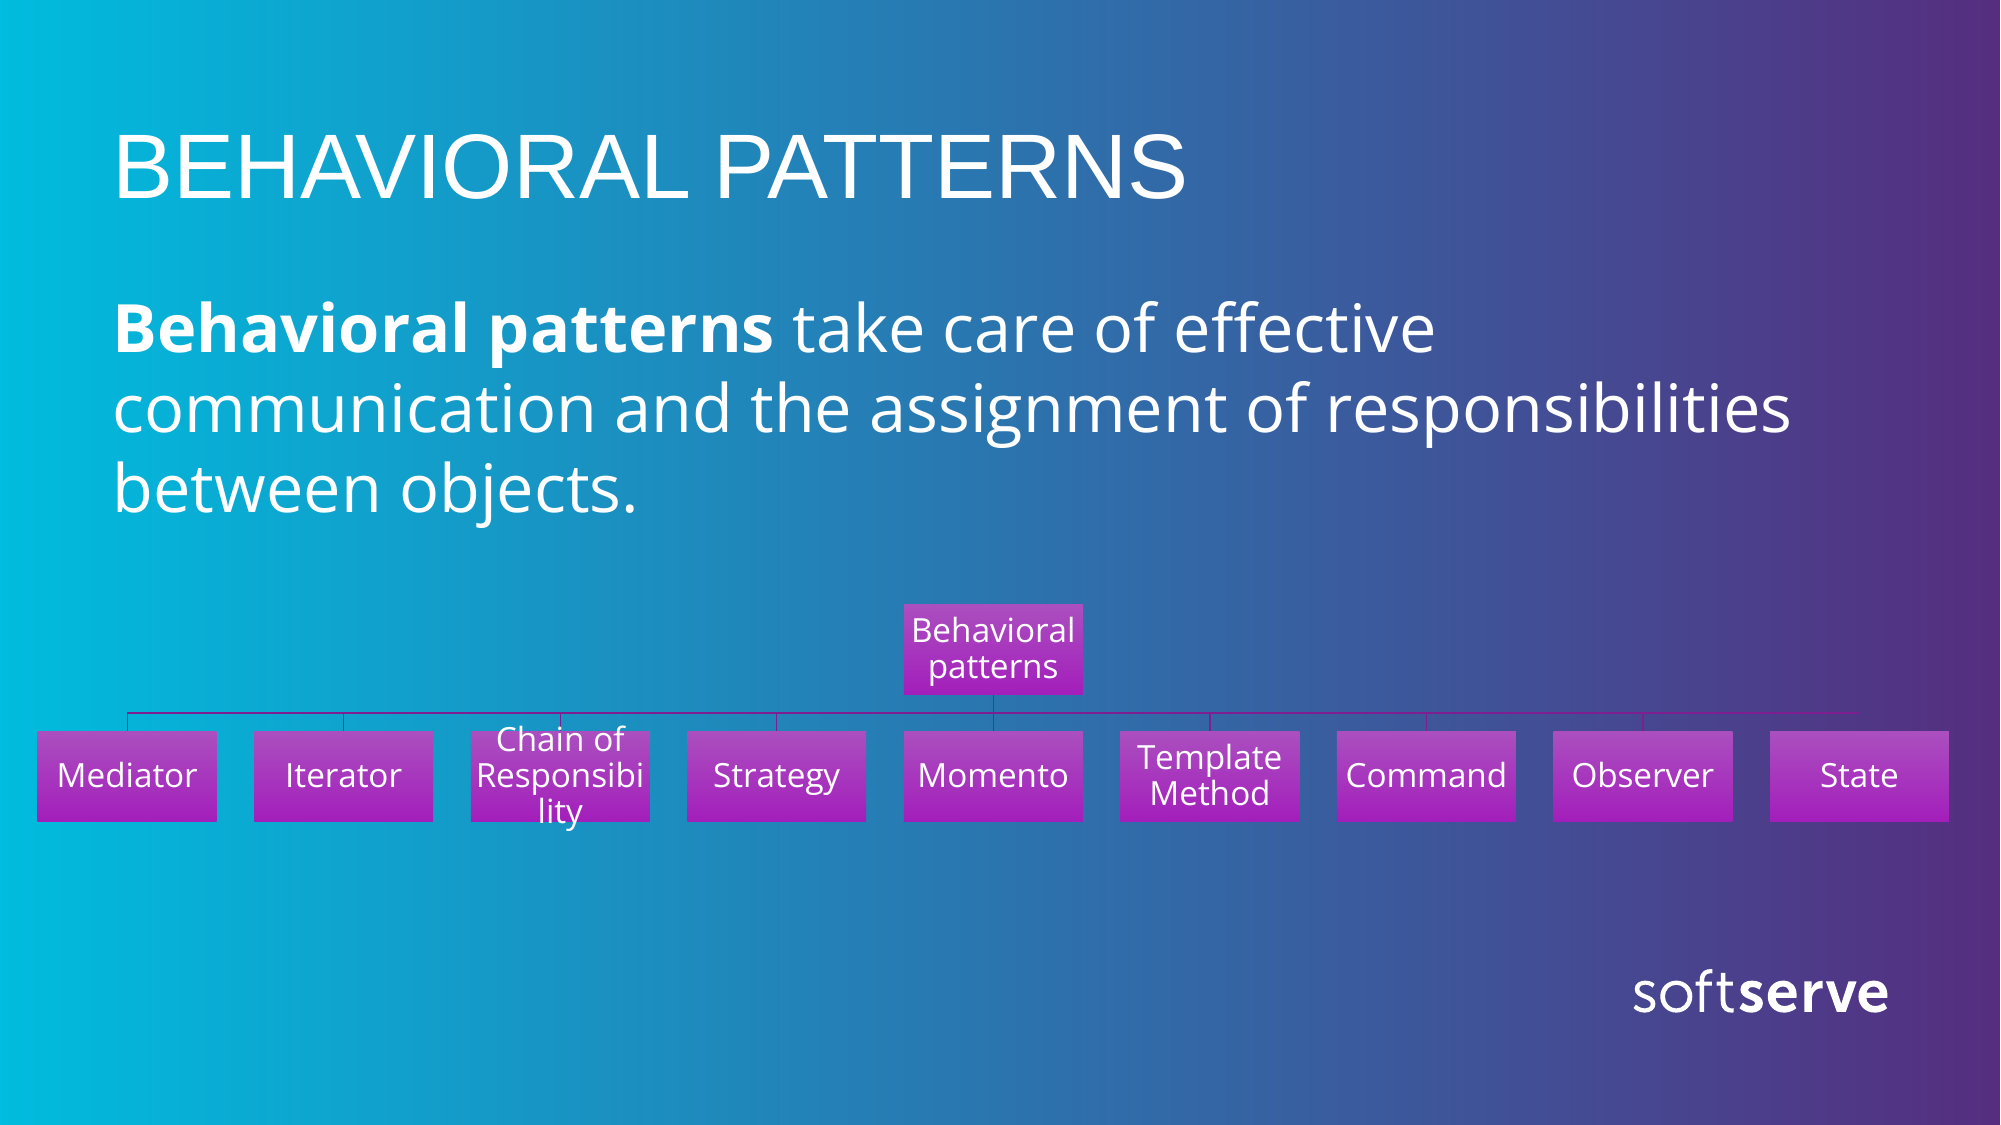

# BEHAVIORAL PATTERNS
Behavioral patterns take care of effective communication and the assignment of responsibilities between objects.
Behavioral patterns
Mediator
Iterator
Chain of Responsibility
Strategy
Momento
Template Method
Command
Observer
State